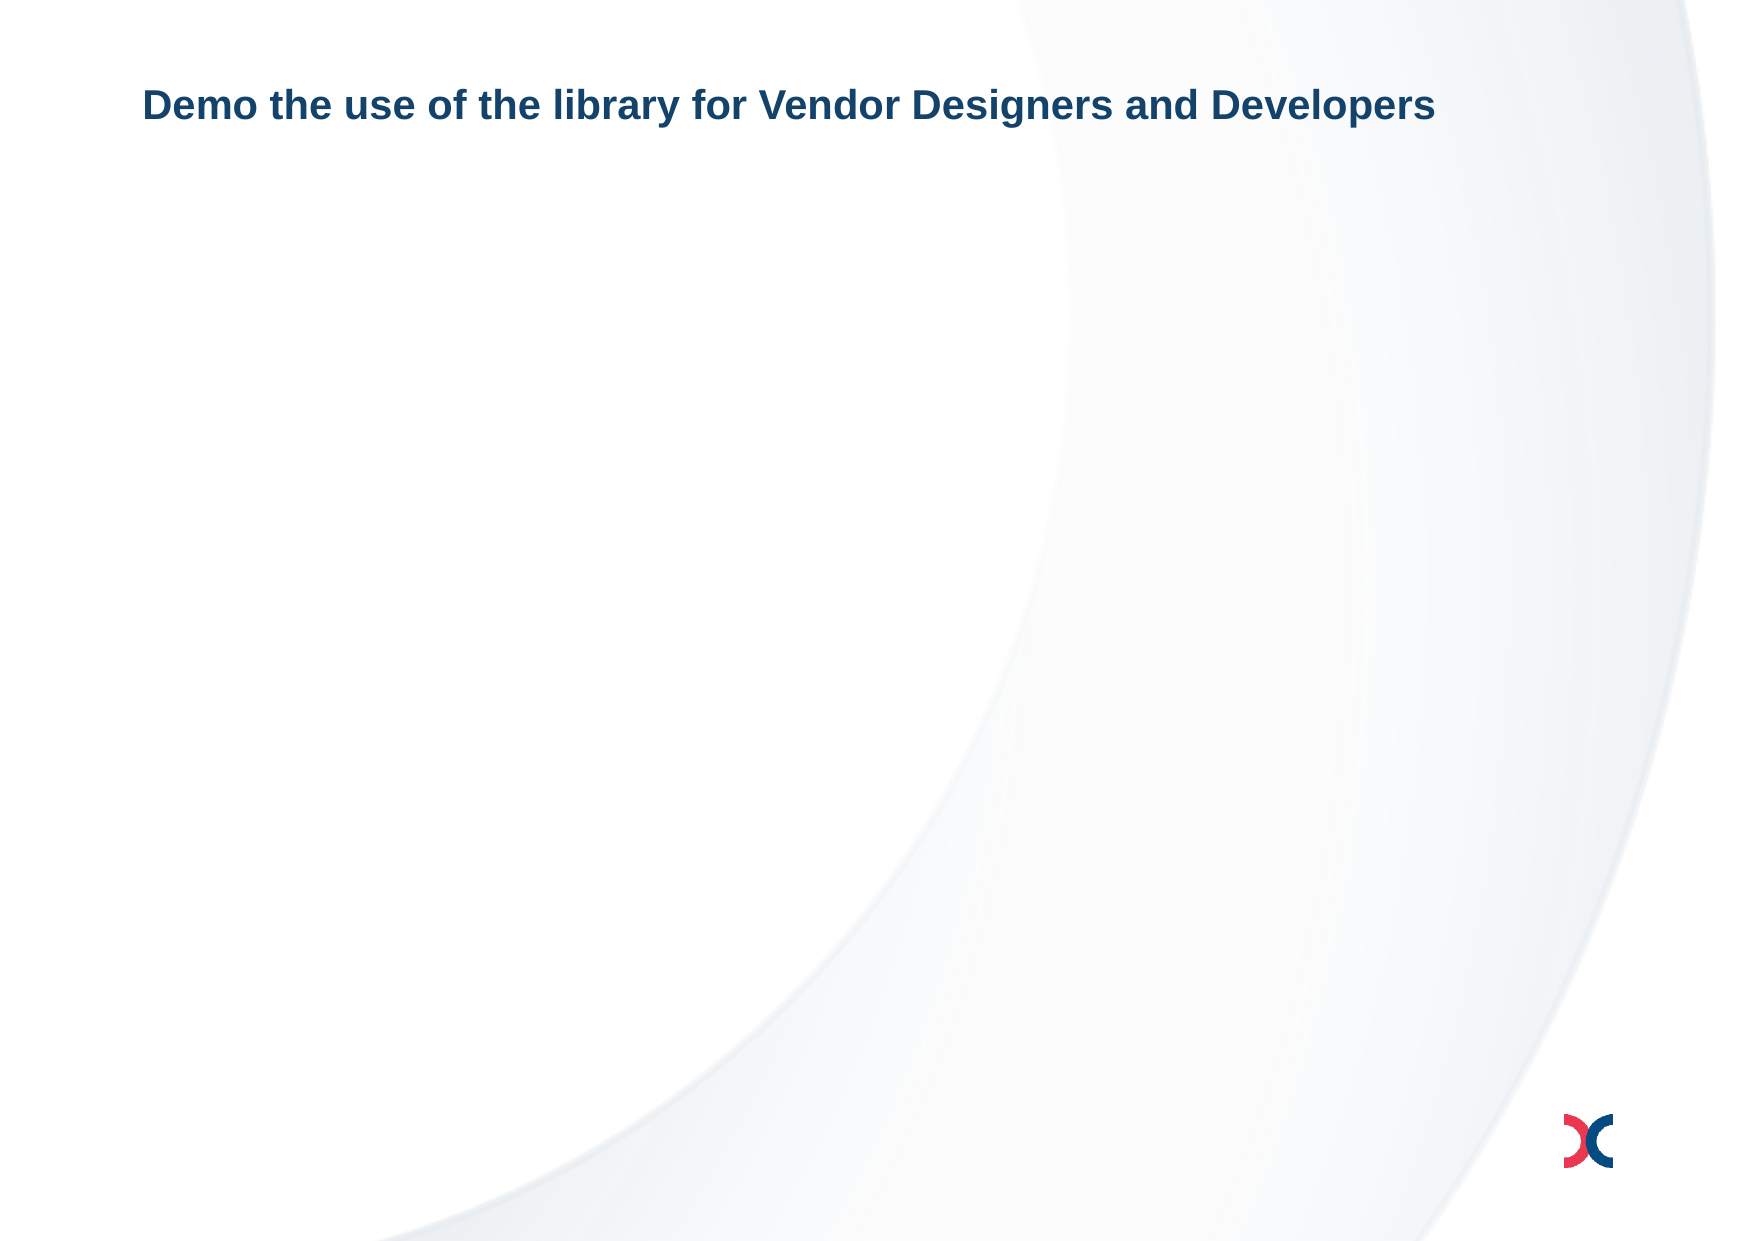

# Demo the use of the library for Vendor Designers and Developers